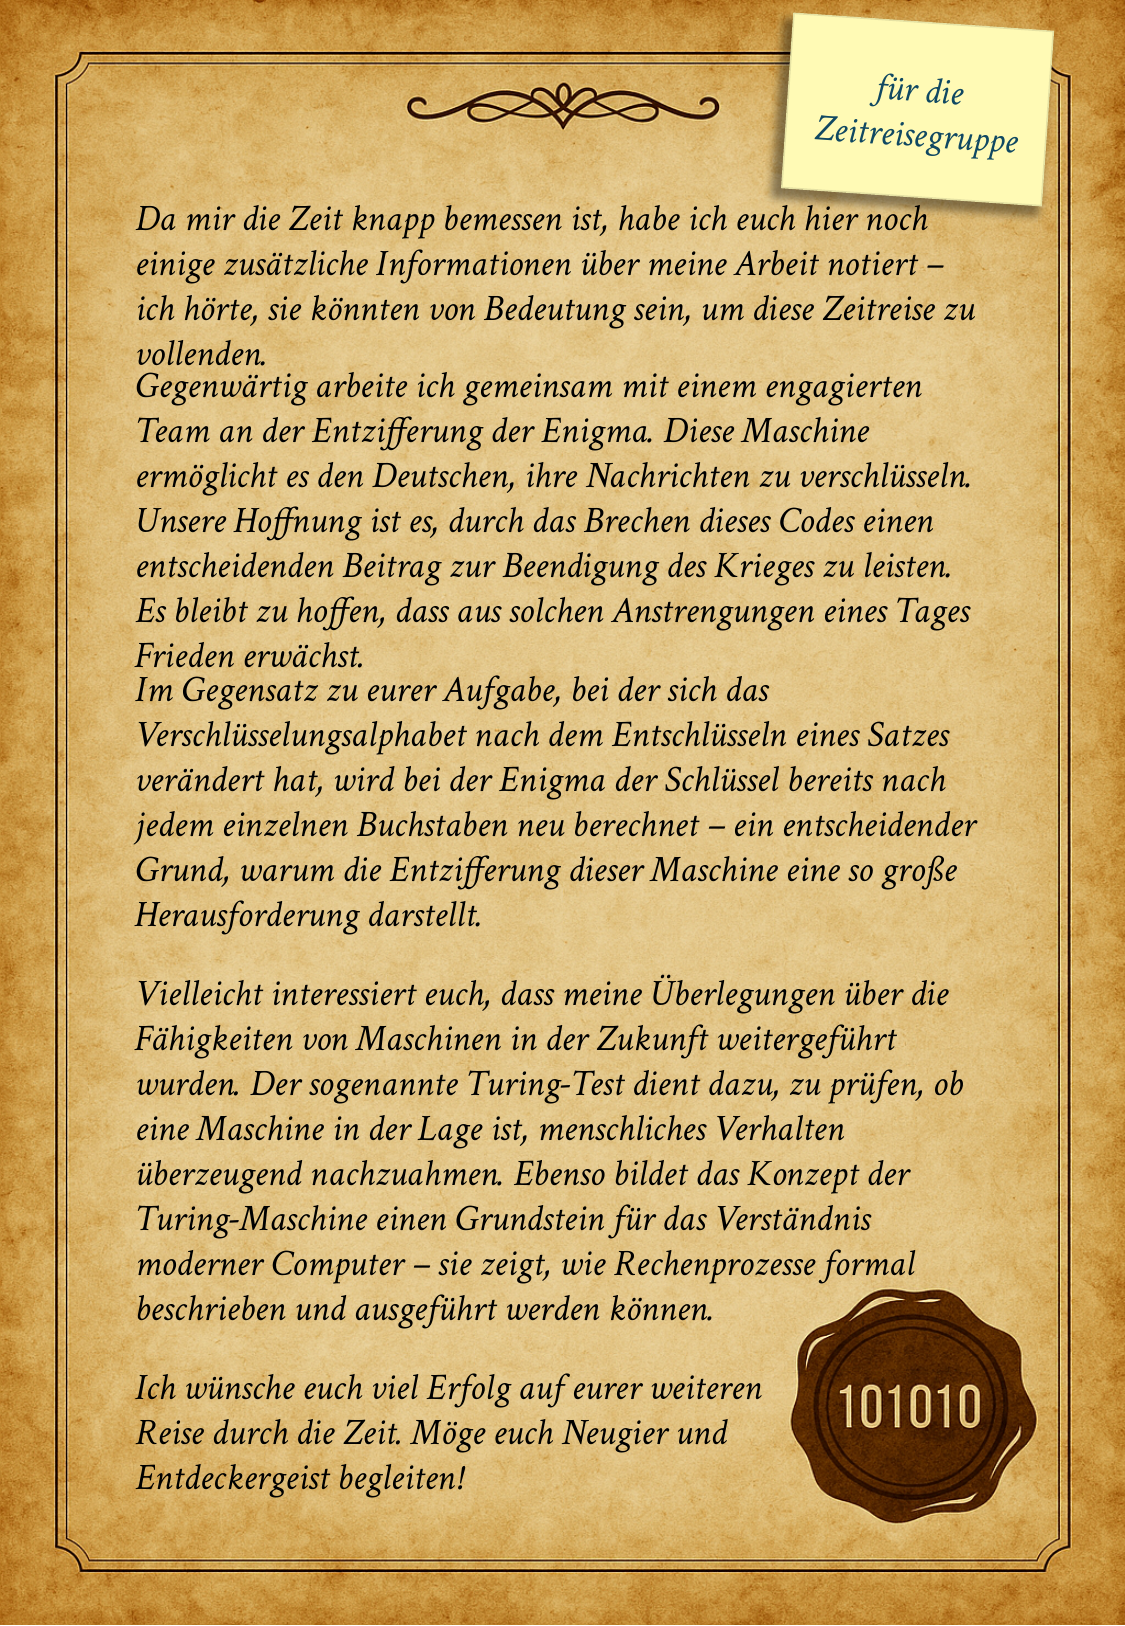

für die Zeitreisegruppe
Da mir die Zeit knapp bemessen ist, habe ich euch hier noch einige zusätzliche Informationen über meine Arbeit notiert – ich hörte, sie könnten von Bedeutung sein, um diese Zeitreise zu vollenden.
Gegenwärtig arbeite ich gemeinsam mit einem engagierten Team an der Entzifferung der Enigma. Diese Maschine ermöglicht es den Deutschen, ihre Nachrichten zu verschlüsseln. Unsere Hoffnung ist es, durch das Brechen dieses Codes einen entscheidenden Beitrag zur Beendigung des Krieges zu leisten. Es bleibt zu hoffen, dass aus solchen Anstrengungen eines Tages Frieden erwächst.
Im Gegensatz zu eurer Aufgabe, bei der sich das Verschlüsselungsalphabet nach dem Entschlüsseln eines Satzes verändert hat, wird bei der Enigma der Schlüssel bereits nach jedem einzelnen Buchstaben neu berechnet – ein entscheidender Grund, warum die Entzifferung dieser Maschine eine so große Herausforderung darstellt.
Vielleicht interessiert euch, dass meine Überlegungen über die Fähigkeiten von Maschinen in der Zukunft weitergeführt wurden. Der sogenannte Turing-Test dient dazu, zu prüfen, ob eine Maschine in der Lage ist, menschliches Verhalten überzeugend nachzuahmen. Ebenso bildet das Konzept der Turing-Maschine einen Grundstein für das Verständnis moderner Computer – sie zeigt, wie Rechenprozesse formal beschrieben und ausgeführt werden können.
Ich wünsche euch viel Erfolg auf eurer weiteren Reise durch die Zeit. Möge euch Neugier und Entdeckergeist begleiten!